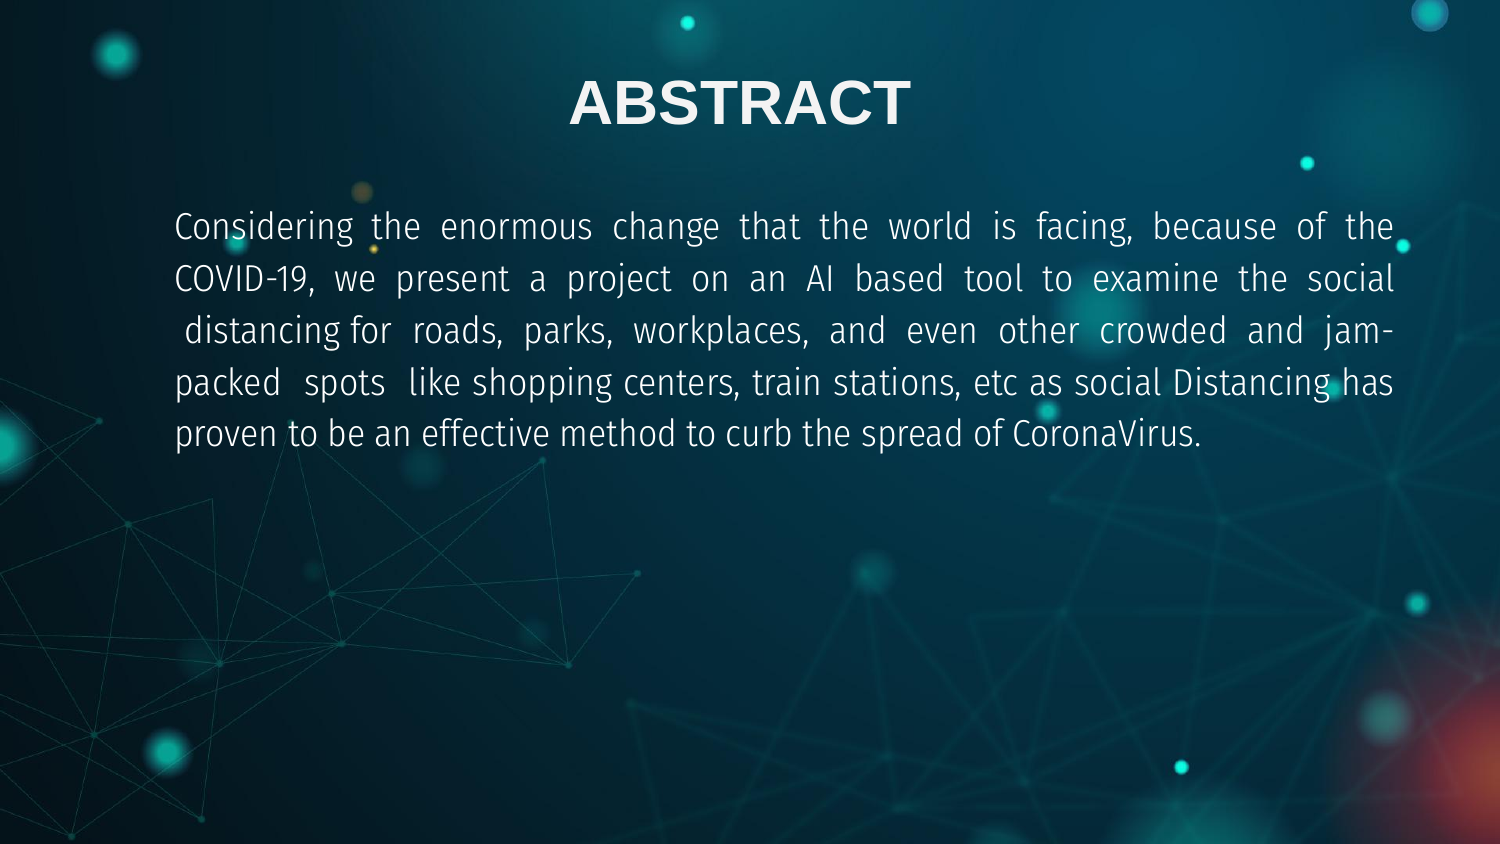

ABSTRACT
Considering the enormous change that the world is facing, because of the COVID-19,  we  present  a  project  on  an  AI  based  tool  to  examine  the  social  distancing for  roads,  parks,  workplaces,  and  even  other  crowded  and  jam-packed  spots  like shopping centers, train stations, etc as social Distancing has proven to be an effective method to curb the spread of CoronaVirus.